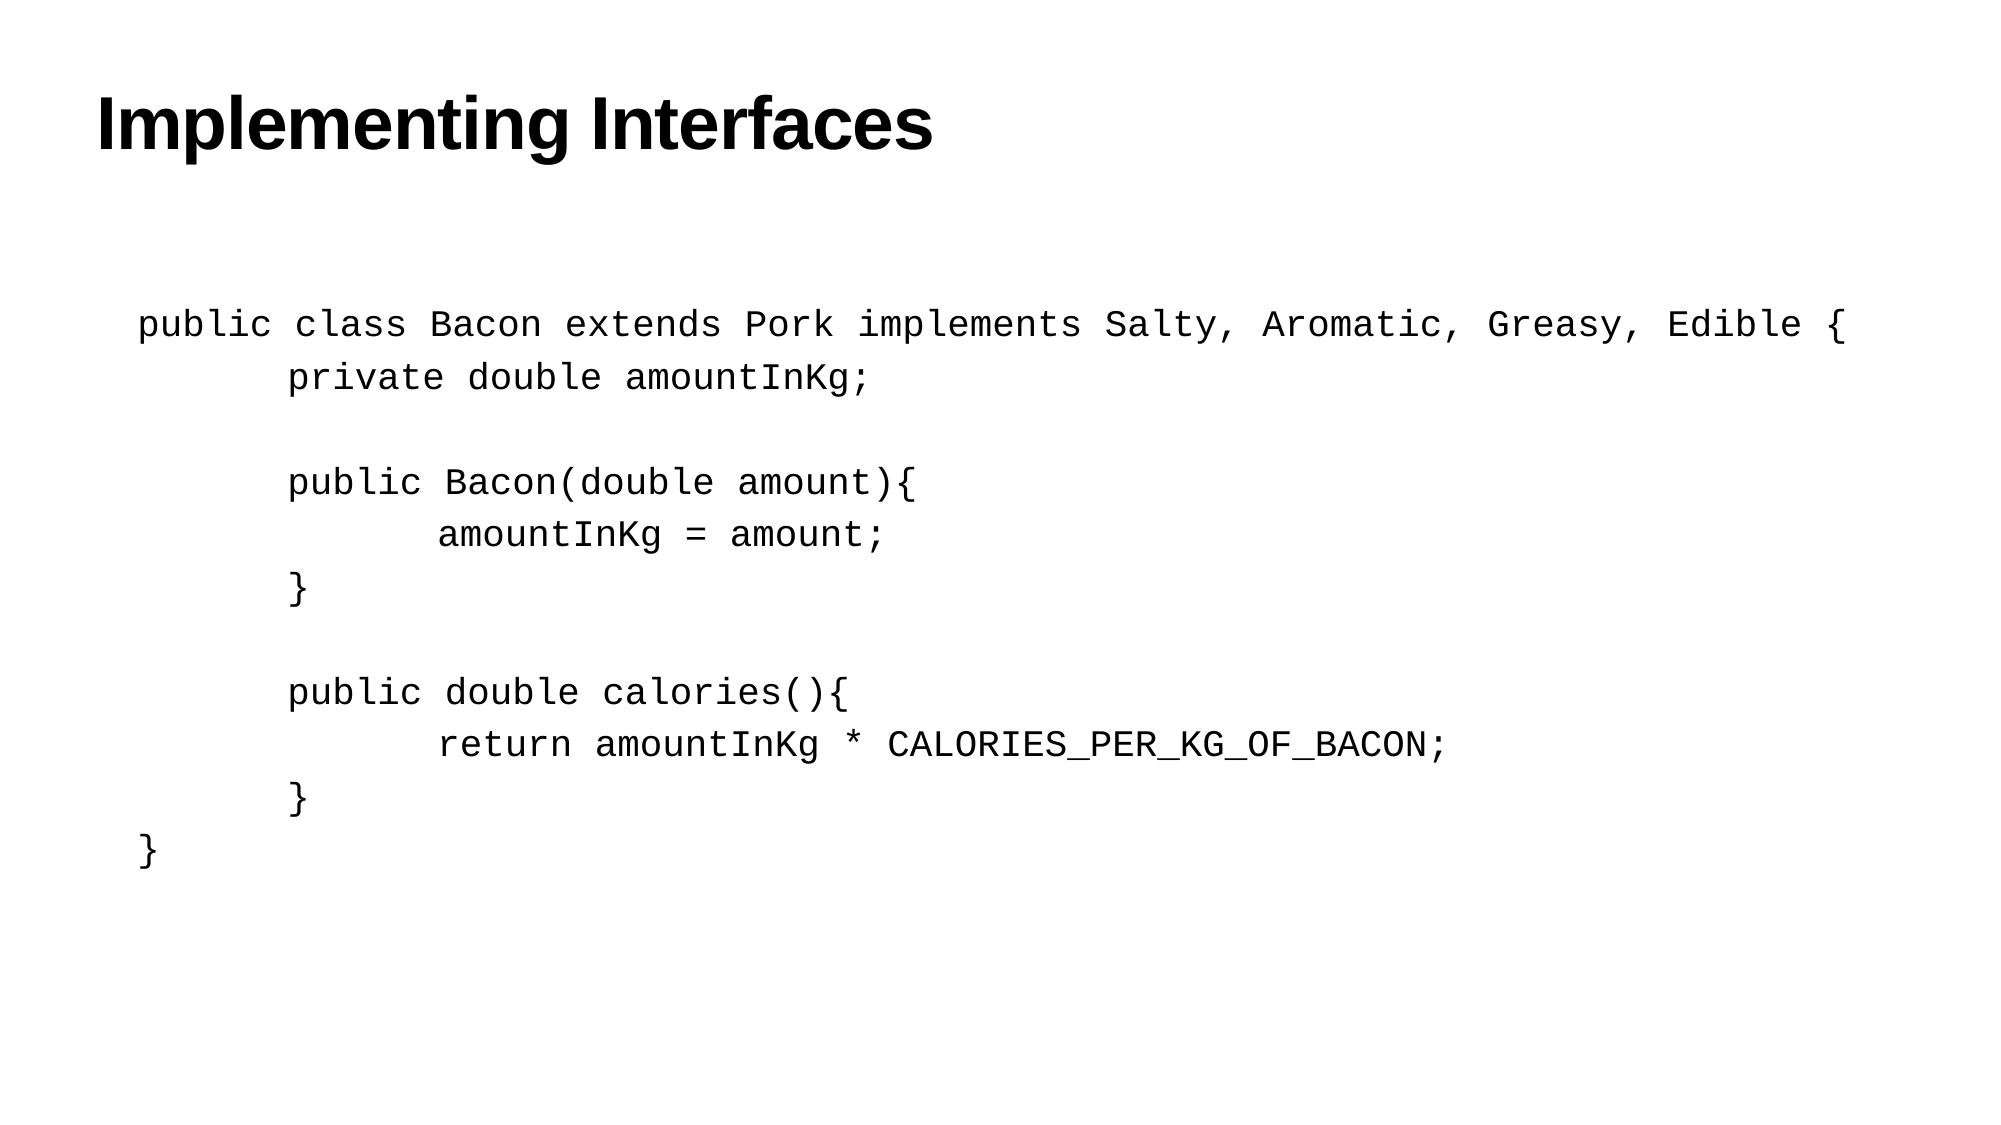

# Implementing Interfaces
public class Bacon extends Pork implements Salty, Aromatic, Greasy, Edible {
	private double amountInKg;

	public Bacon(double amount){
		amountInKg = amount;
	}

 	public double calories(){
		return amountInKg * CALORIES_PER_KG_OF_BACON;
	}
}